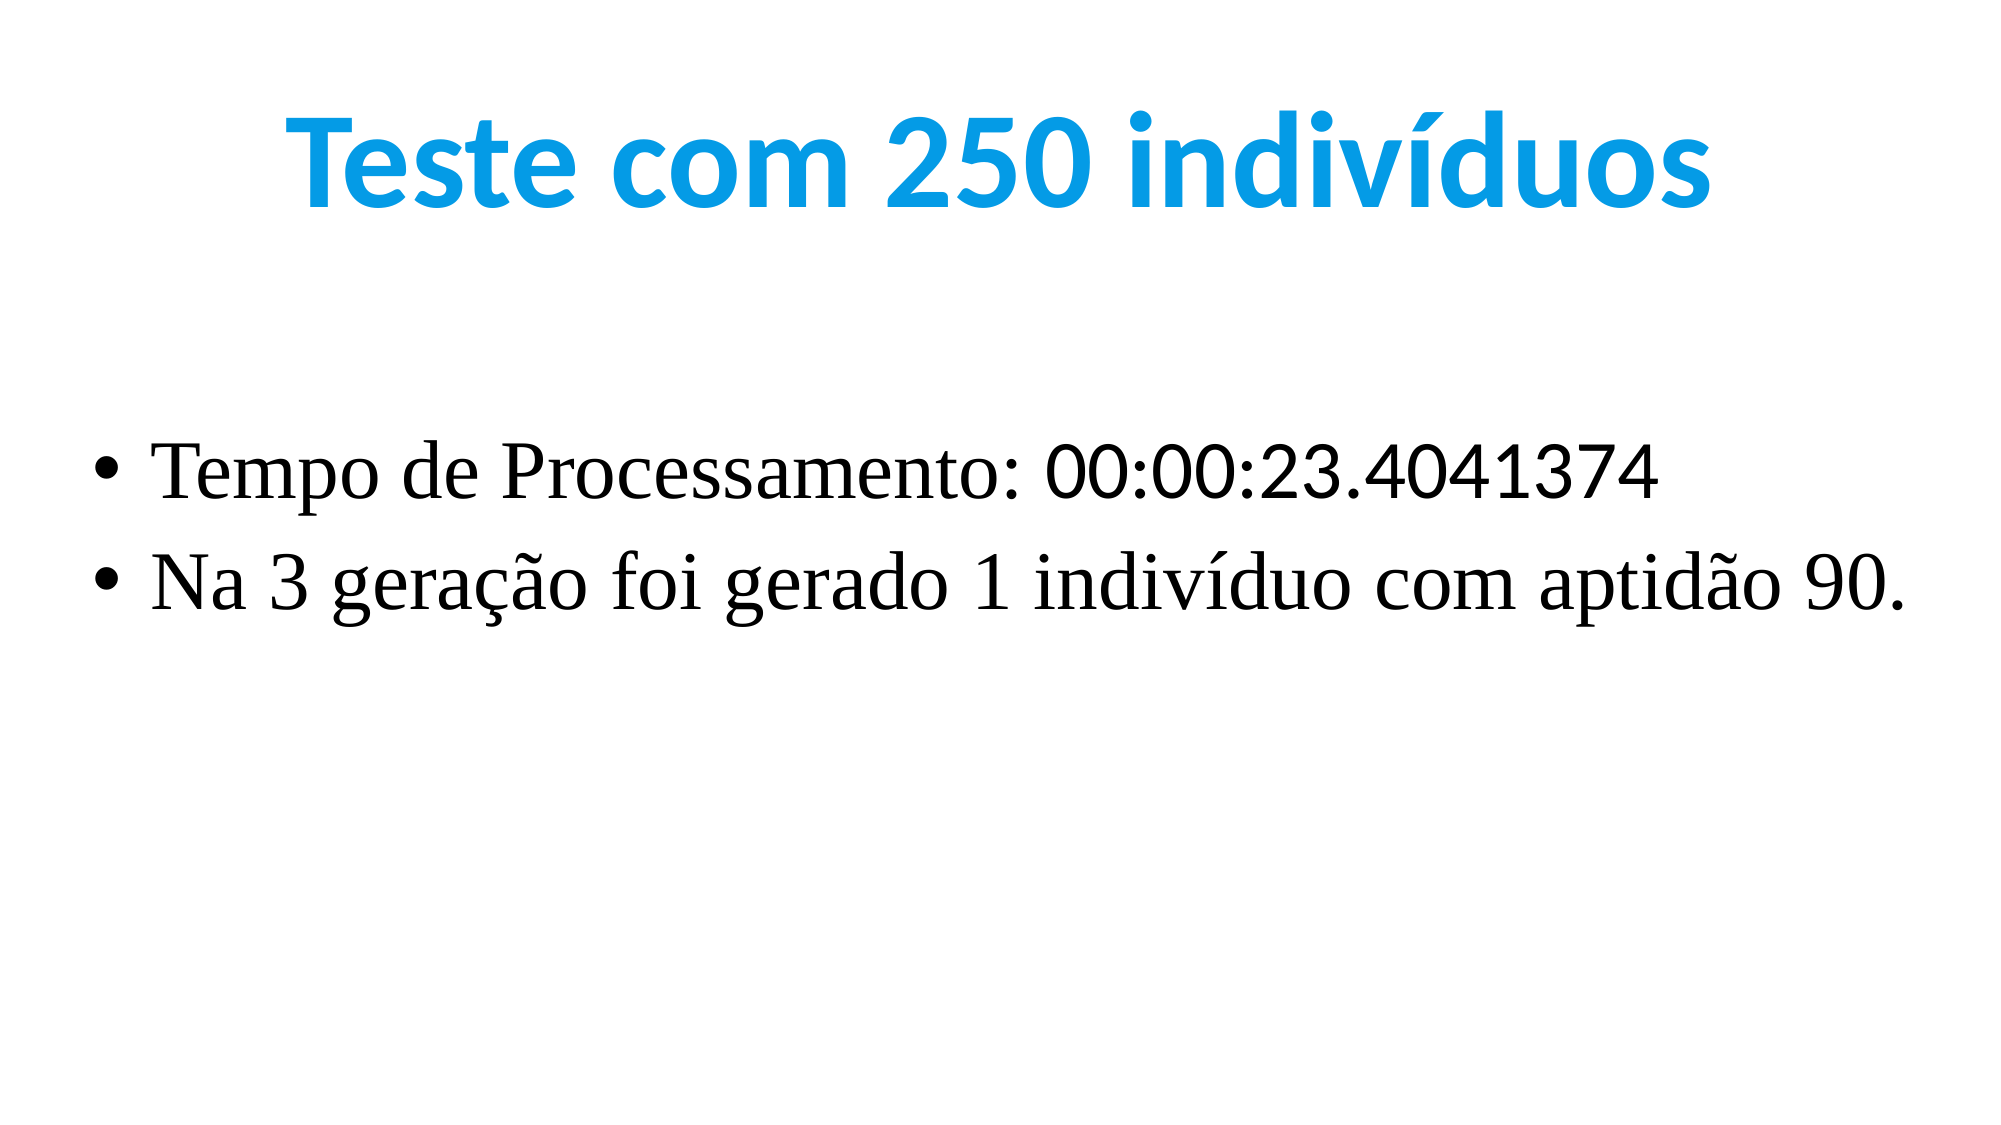

Teste com 250 indivíduos

 Tempo de Processamento: 00:00:23.4041374
 Na 3 geração foi gerado 1 indivíduo com aptidão 90.